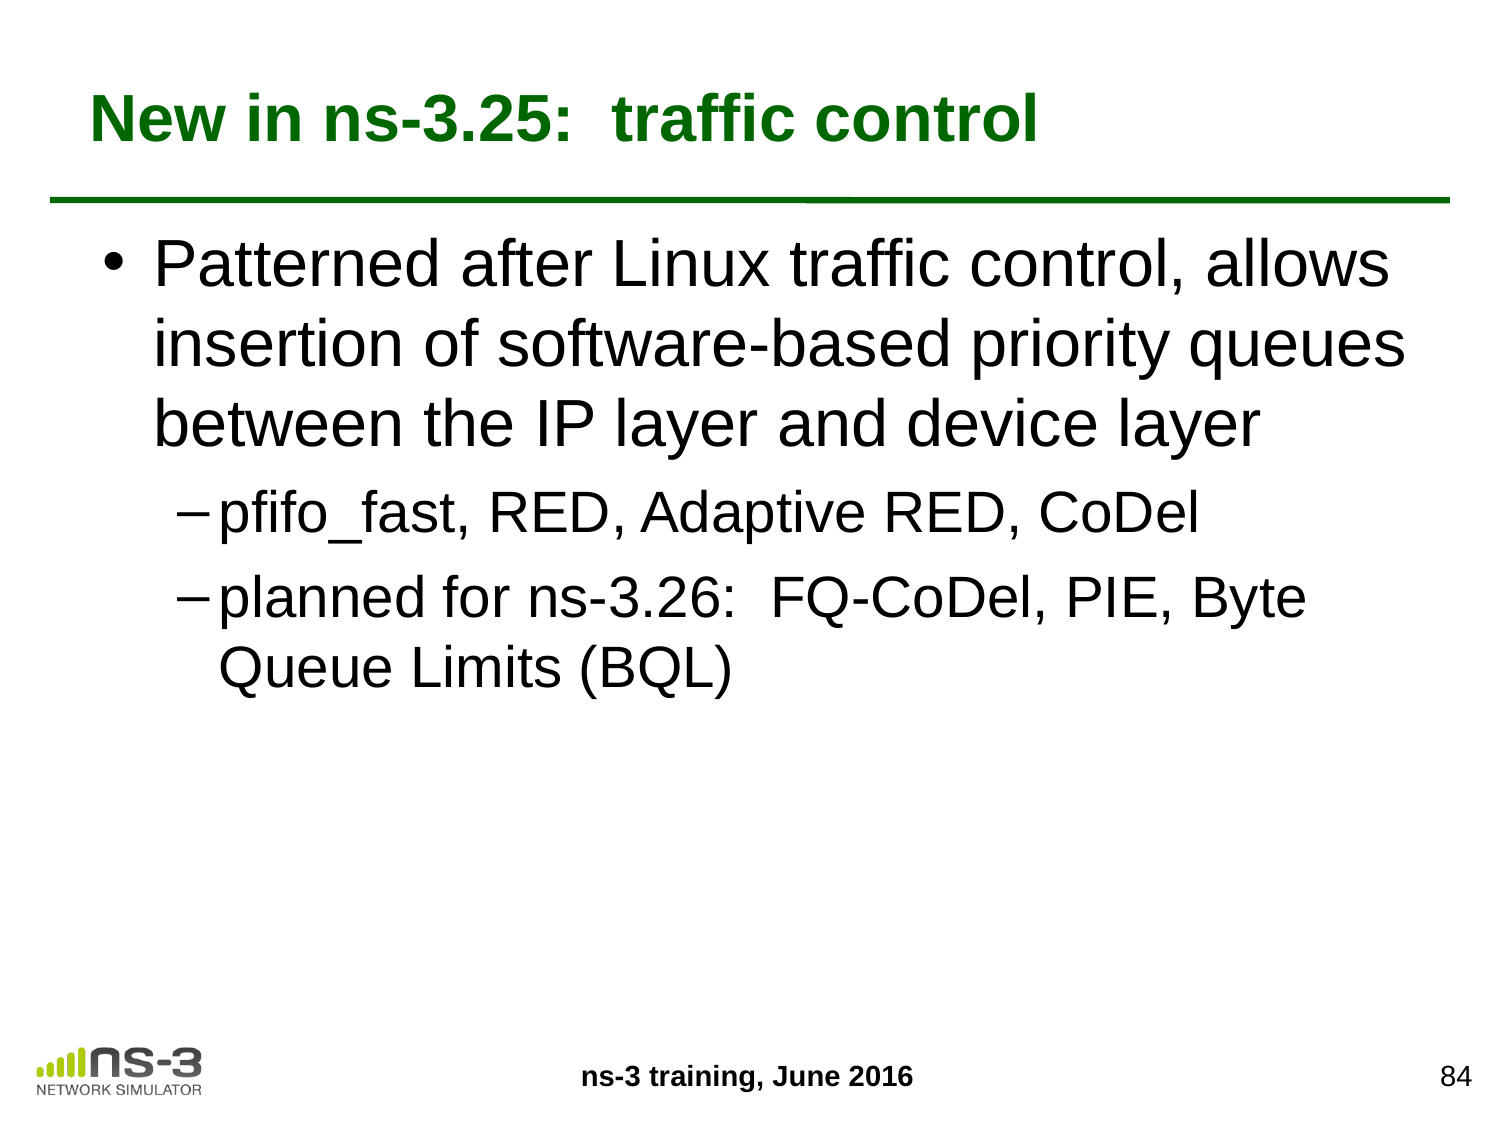

# New in ns-3.25:  traffic control
Patterned after Linux traffic control, allows insertion of software-based priority queues between the IP layer and device layer
pfifo_fast, RED, Adaptive RED, CoDel
planned for ns-3.26:  FQ-CoDel, PIE, Byte Queue Limits (BQL)
84
ns-3 training, June 2016